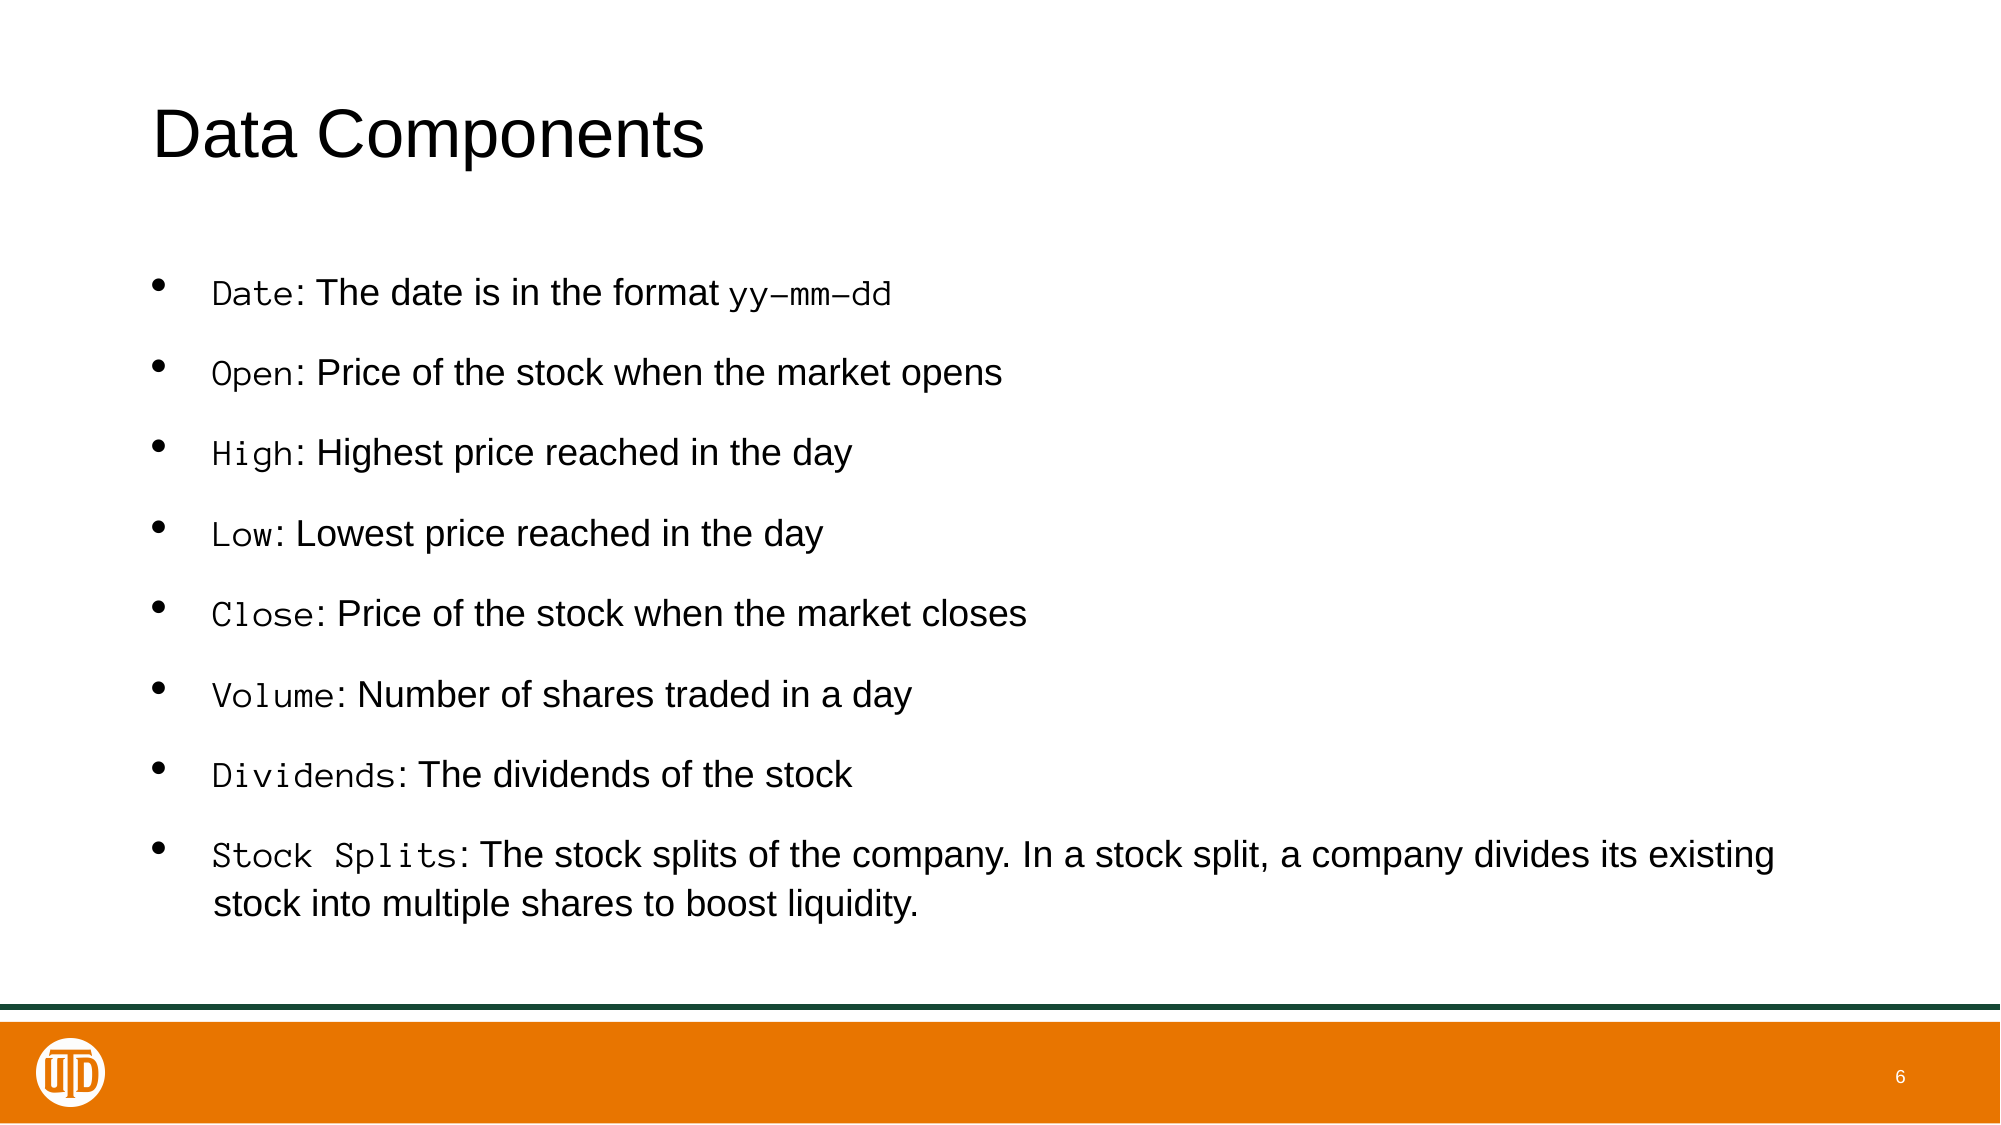

# Data Components
Date: The date is in the format yy-mm-dd
Open: Price of the stock when the market opens
High: Highest price reached in the day
Low: Lowest price reached in the day
Close: Price of the stock when the market closes
Volume: Number of shares traded in a day
Dividends: The dividends of the stock
Stock Splits: The stock splits of the company. In a stock split, a company divides its existing stock into multiple shares to boost liquidity.

6